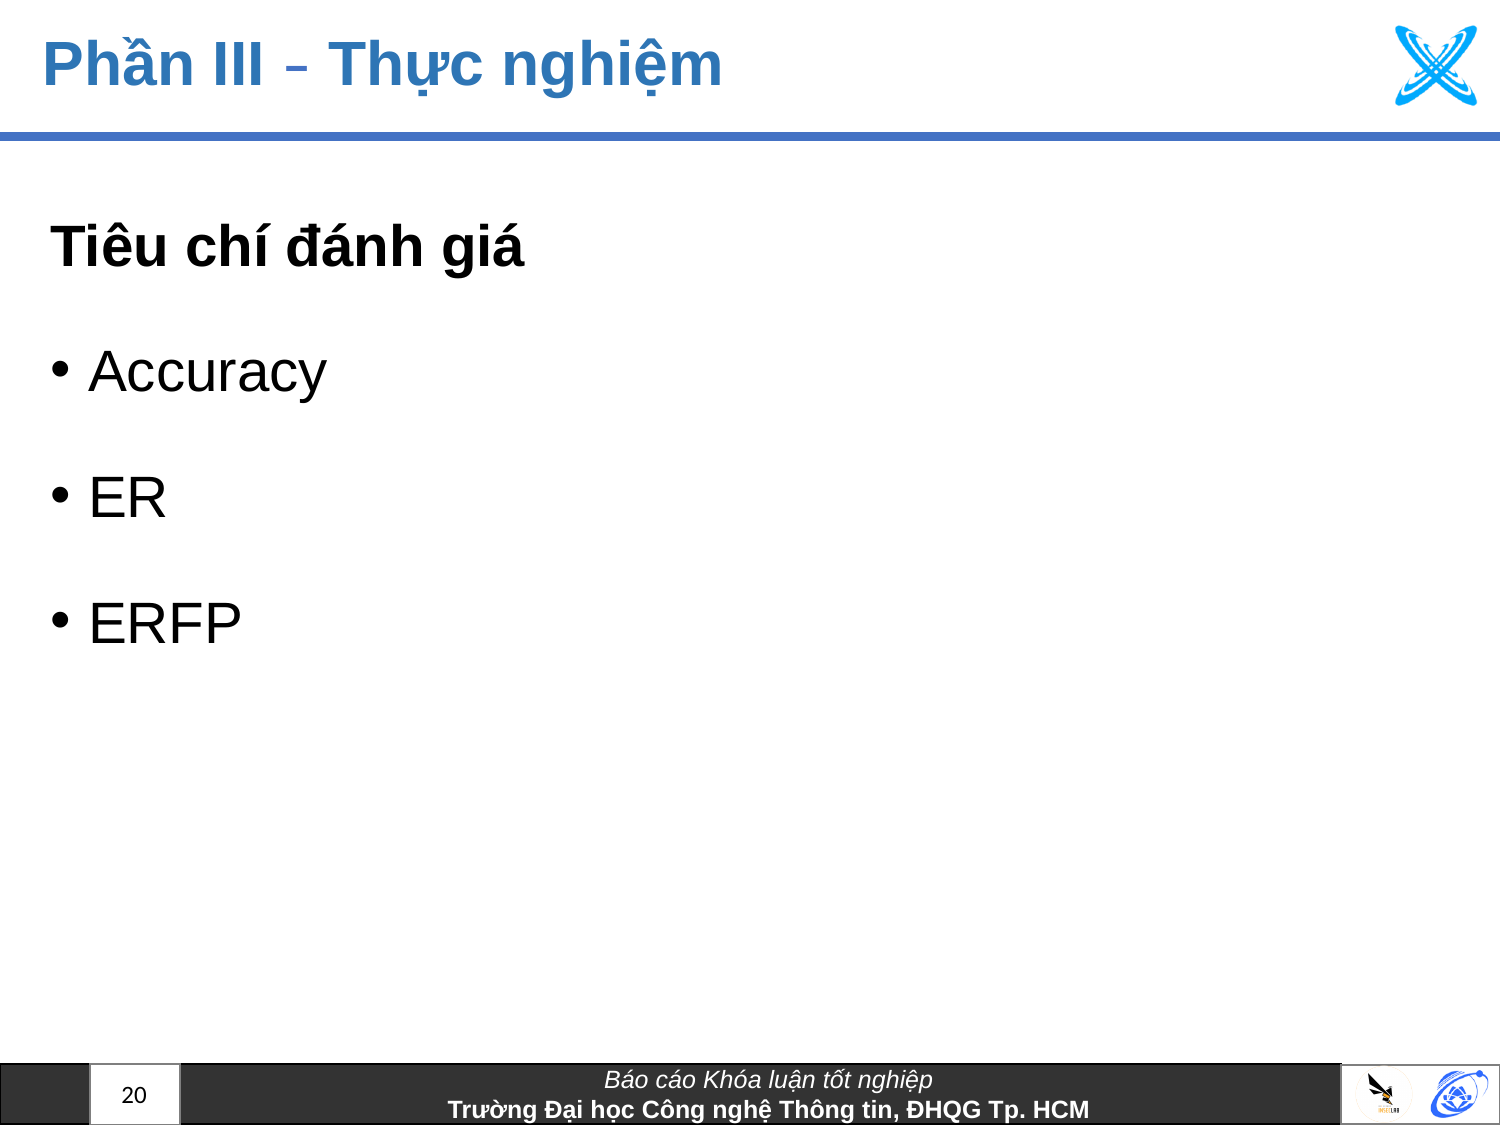

# Phần III – Thực nghiệm
Tiêu chí đánh giá
Accuracy
ER
ERFP

20